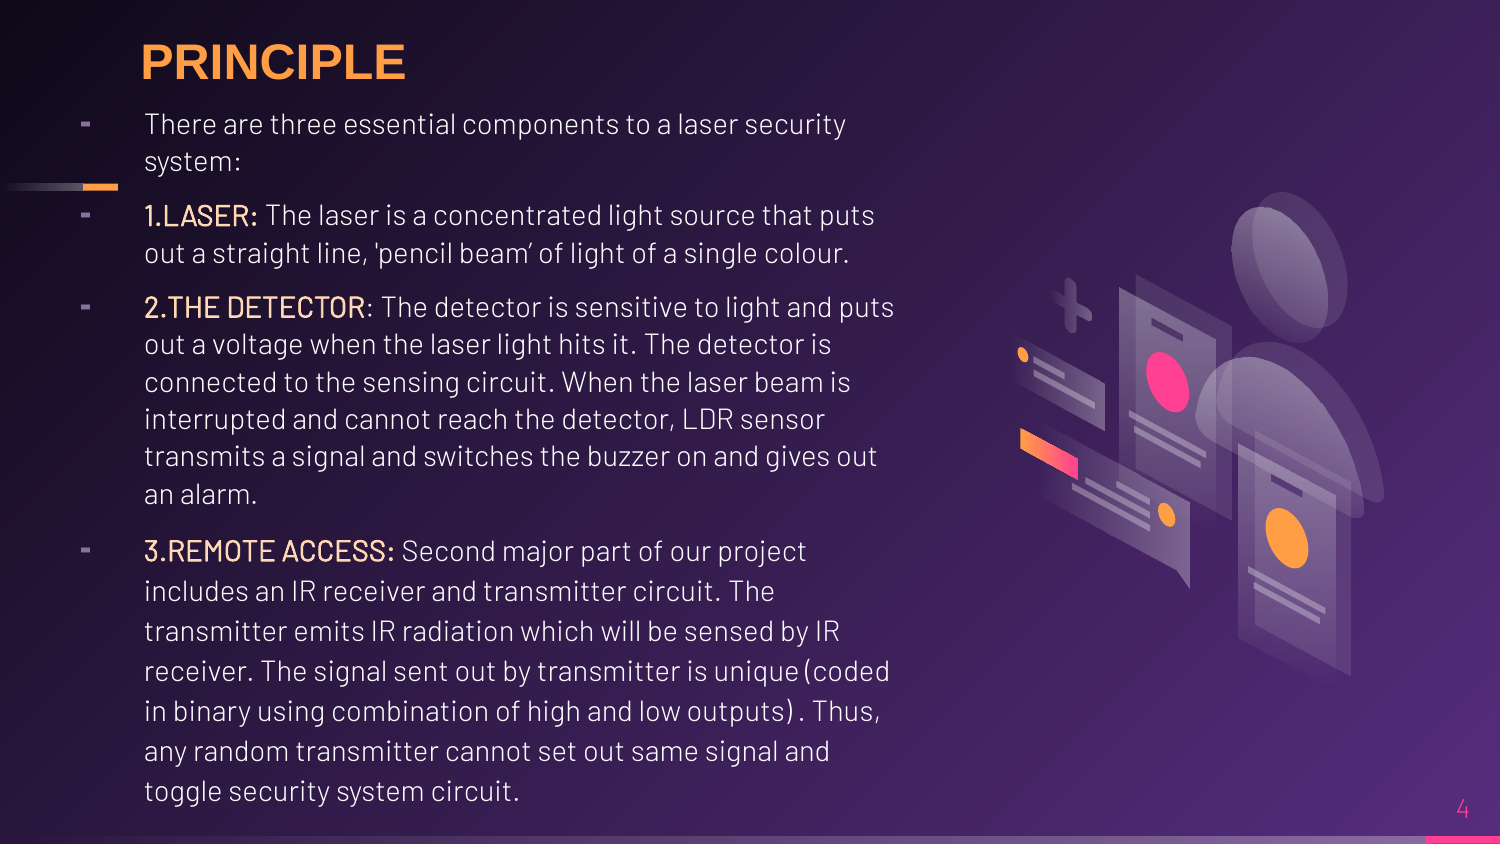

# PRINCIPLE
There are three essential components to a laser security system:
1.LASER: The laser is a concentrated light source that puts out a straight line, 'pencil beam’ of light of a single colour.
2.THE DETECTOR: The detector is sensitive to light and puts out a voltage when the laser light hits it. The detector is connected to the sensing circuit. When the laser beam is interrupted and cannot reach the detector, LDR sensor transmits a signal and switches the buzzer on and gives out an alarm.
3.REMOTE ACCESS: Second major part of our project includes an IR receiver and transmitter circuit. The transmitter emits IR radiation which will be sensed by IR receiver. The signal sent out by transmitter is unique (coded in binary using combination of high and low outputs) . Thus, any random transmitter cannot set out same signal and toggle security system circuit.

4